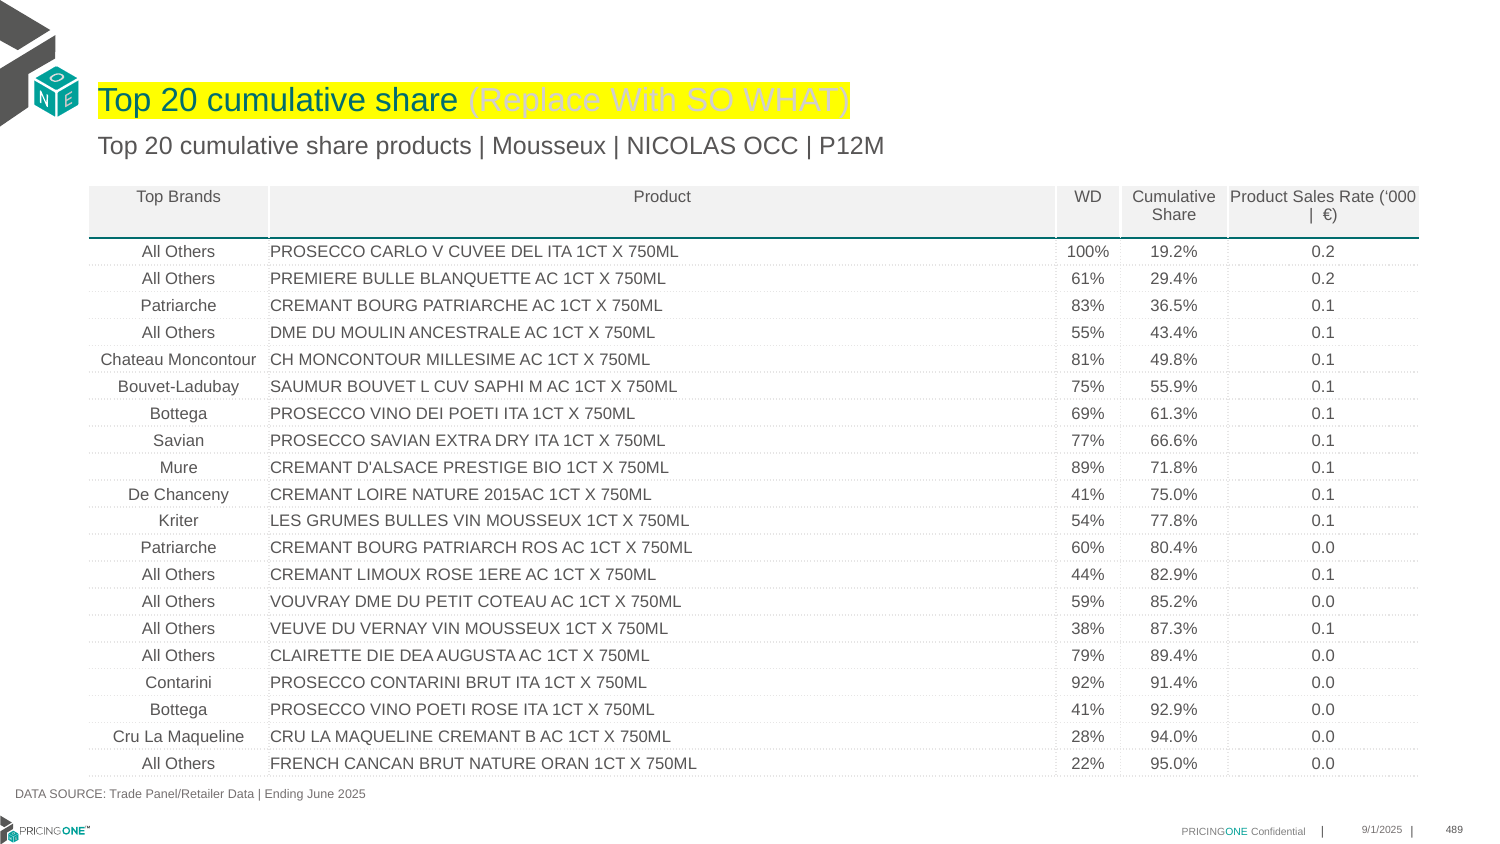

# Top 20 cumulative share (Replace With SO WHAT)
Top 20 cumulative share products | Mousseux | NICOLAS OCC | P12M
| Top Brands | Product | WD | Cumulative Share | Product Sales Rate (‘000 | €) |
| --- | --- | --- | --- | --- |
| All Others | PROSECCO CARLO V CUVEE DEL ITA 1CT X 750ML | 100% | 19.2% | 0.2 |
| All Others | PREMIERE BULLE BLANQUETTE AC 1CT X 750ML | 61% | 29.4% | 0.2 |
| Patriarche | CREMANT BOURG PATRIARCHE AC 1CT X 750ML | 83% | 36.5% | 0.1 |
| All Others | DME DU MOULIN ANCESTRALE AC 1CT X 750ML | 55% | 43.4% | 0.1 |
| Chateau Moncontour | CH MONCONTOUR MILLESIME AC 1CT X 750ML | 81% | 49.8% | 0.1 |
| Bouvet-Ladubay | SAUMUR BOUVET L CUV SAPHI M AC 1CT X 750ML | 75% | 55.9% | 0.1 |
| Bottega | PROSECCO VINO DEI POETI ITA 1CT X 750ML | 69% | 61.3% | 0.1 |
| Savian | PROSECCO SAVIAN EXTRA DRY ITA 1CT X 750ML | 77% | 66.6% | 0.1 |
| Mure | CREMANT D'ALSACE PRESTIGE BIO 1CT X 750ML | 89% | 71.8% | 0.1 |
| De Chanceny | CREMANT LOIRE NATURE 2015AC 1CT X 750ML | 41% | 75.0% | 0.1 |
| Kriter | LES GRUMES BULLES VIN MOUSSEUX 1CT X 750ML | 54% | 77.8% | 0.1 |
| Patriarche | CREMANT BOURG PATRIARCH ROS AC 1CT X 750ML | 60% | 80.4% | 0.0 |
| All Others | CREMANT LIMOUX ROSE 1ERE AC 1CT X 750ML | 44% | 82.9% | 0.1 |
| All Others | VOUVRAY DME DU PETIT COTEAU AC 1CT X 750ML | 59% | 85.2% | 0.0 |
| All Others | VEUVE DU VERNAY VIN MOUSSEUX 1CT X 750ML | 38% | 87.3% | 0.1 |
| All Others | CLAIRETTE DIE DEA AUGUSTA AC 1CT X 750ML | 79% | 89.4% | 0.0 |
| Contarini | PROSECCO CONTARINI BRUT ITA 1CT X 750ML | 92% | 91.4% | 0.0 |
| Bottega | PROSECCO VINO POETI ROSE ITA 1CT X 750ML | 41% | 92.9% | 0.0 |
| Cru La Maqueline | CRU LA MAQUELINE CREMANT B AC 1CT X 750ML | 28% | 94.0% | 0.0 |
| All Others | FRENCH CANCAN BRUT NATURE ORAN 1CT X 750ML | 22% | 95.0% | 0.0 |
DATA SOURCE: Trade Panel/Retailer Data | Ending June 2025

9/1/2025
489